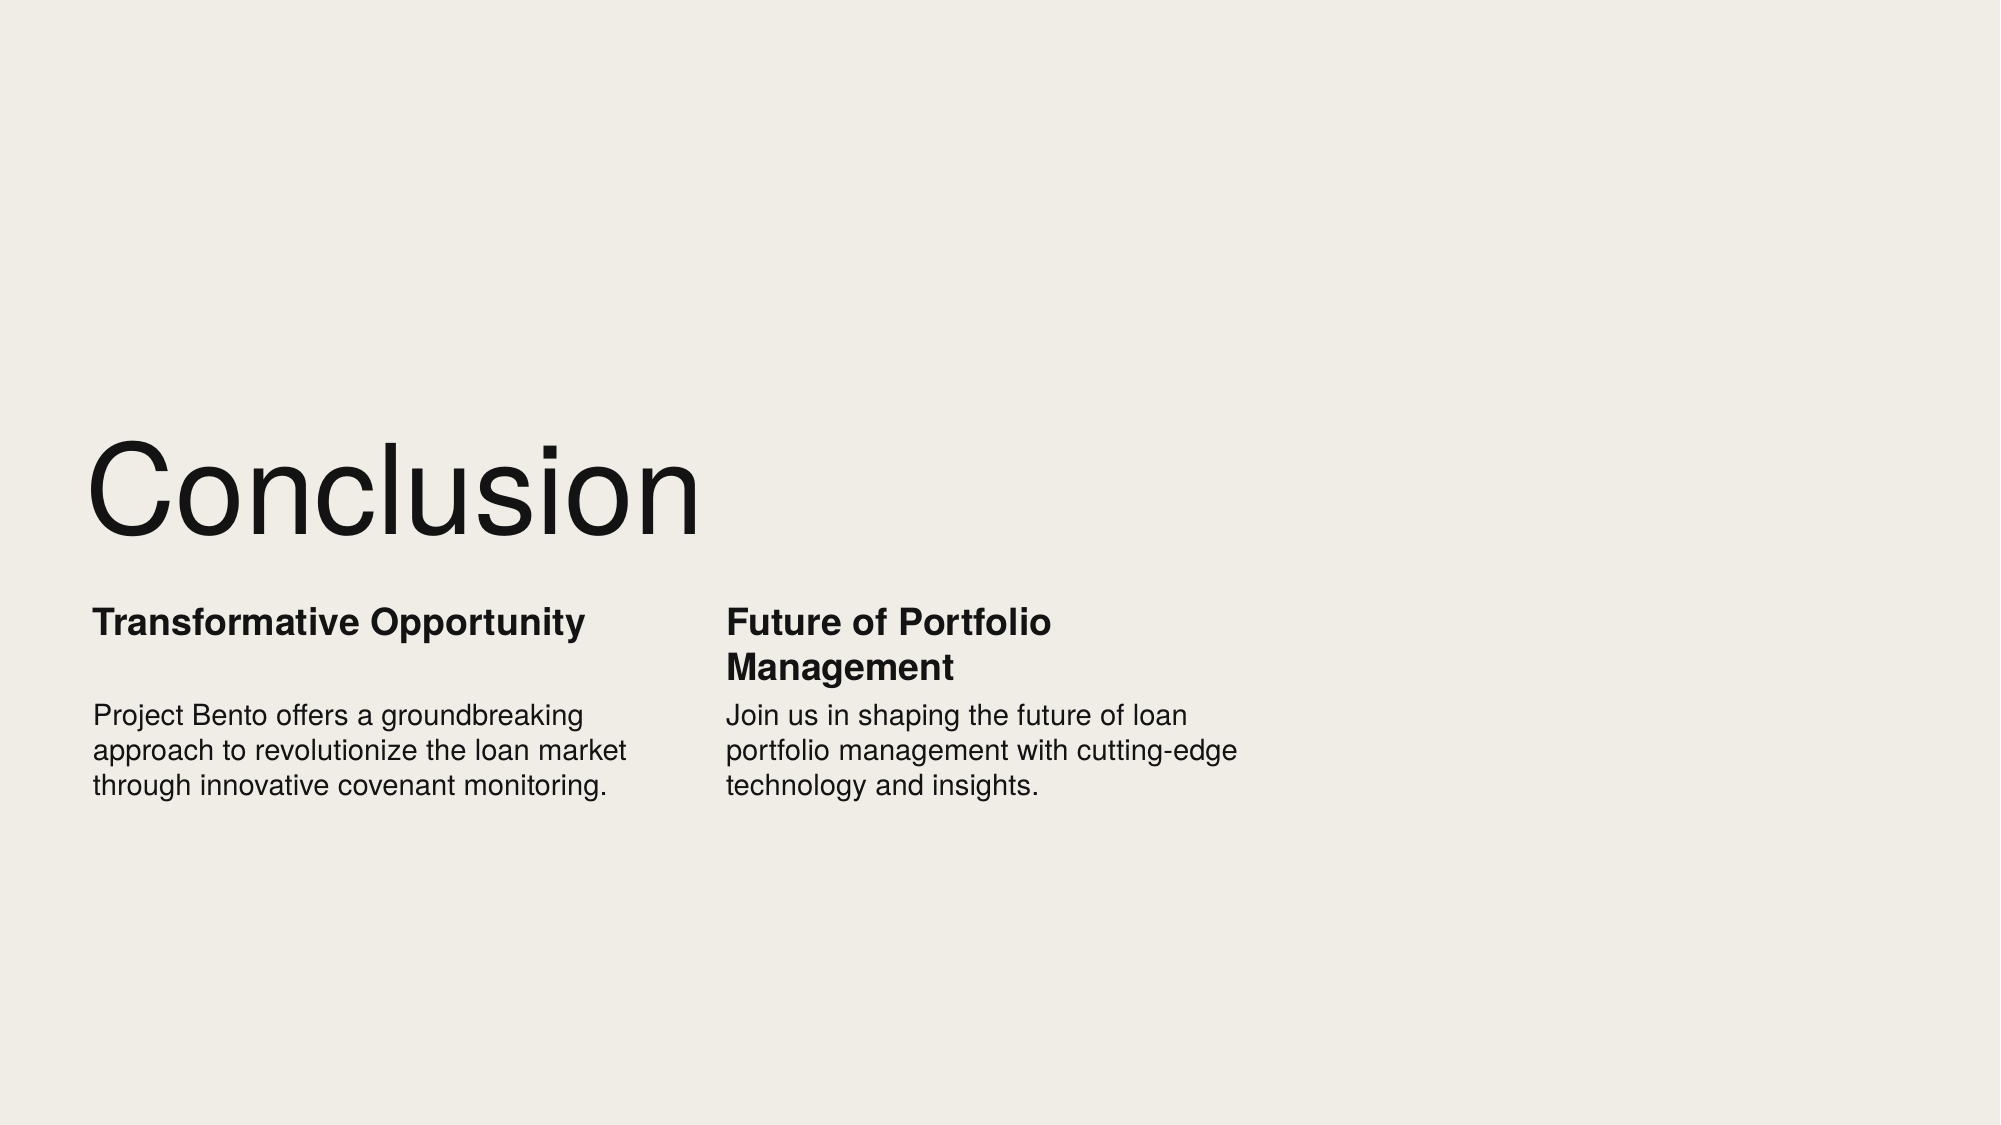

# Conclusion
Transformative Opportunity
Project Bento offers a groundbreaking approach to revolutionize the loan market through innovative covenant monitoring.
Future of Portfolio Management
Join us in shaping the future of loan portfolio management with cutting-edge technology and insights.